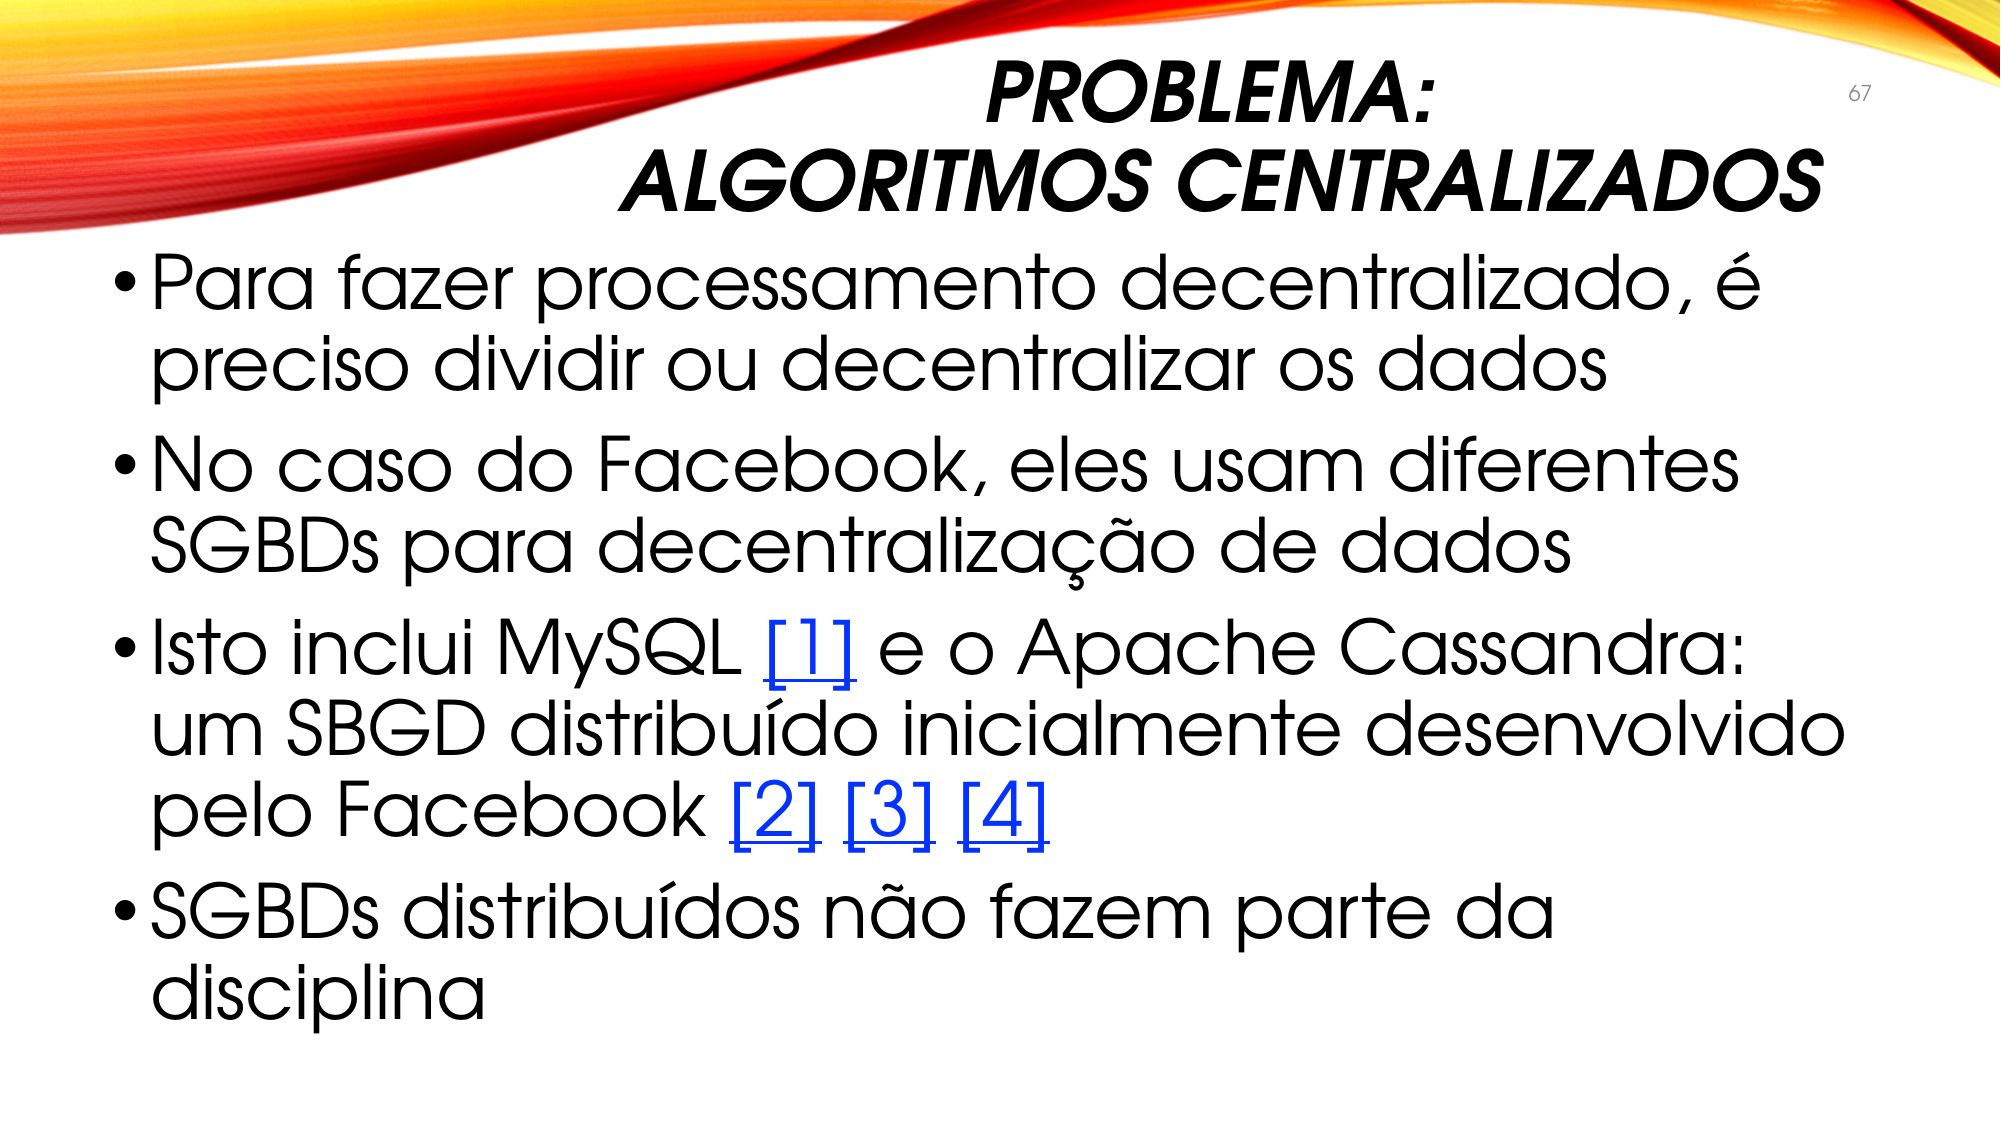

# Problema: algoritmos centralizados
67
Para fazer processamento decentralizado, é preciso dividir ou decentralizar os dados
No caso do Facebook, eles usam diferentes SGBDs para decentralização de dados
Isto inclui MySQL [1] e o Apache Cassandra: um SBGD distribuído inicialmente desenvolvido pelo Facebook [2] [3] [4]
SGBDs distribuídos não fazem parte da disciplina